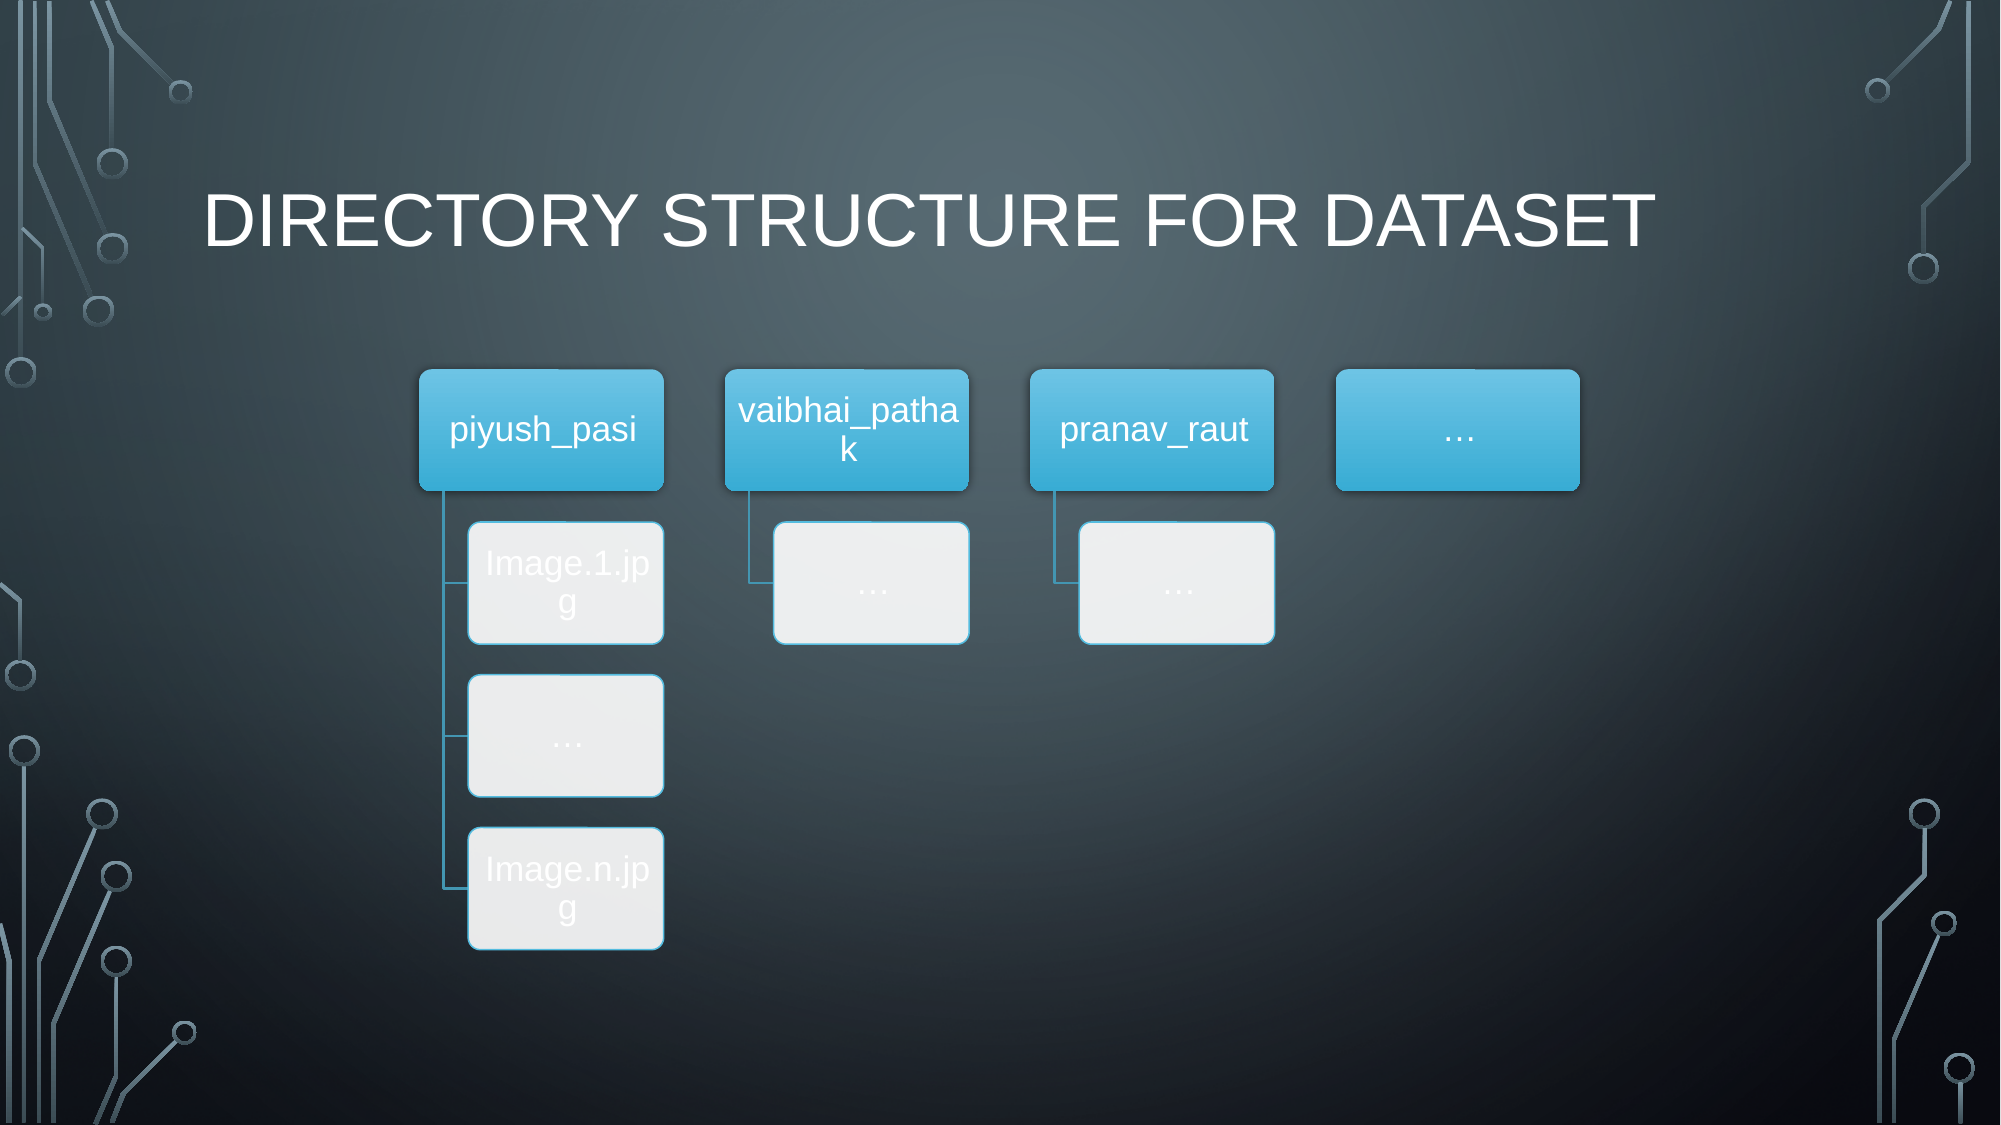

# Directory Structure for dataset
piyush_pasi
Image.1.jpg
…
Image.n.jpg
vaibhai_pathak
…
pranav_raut
…
…